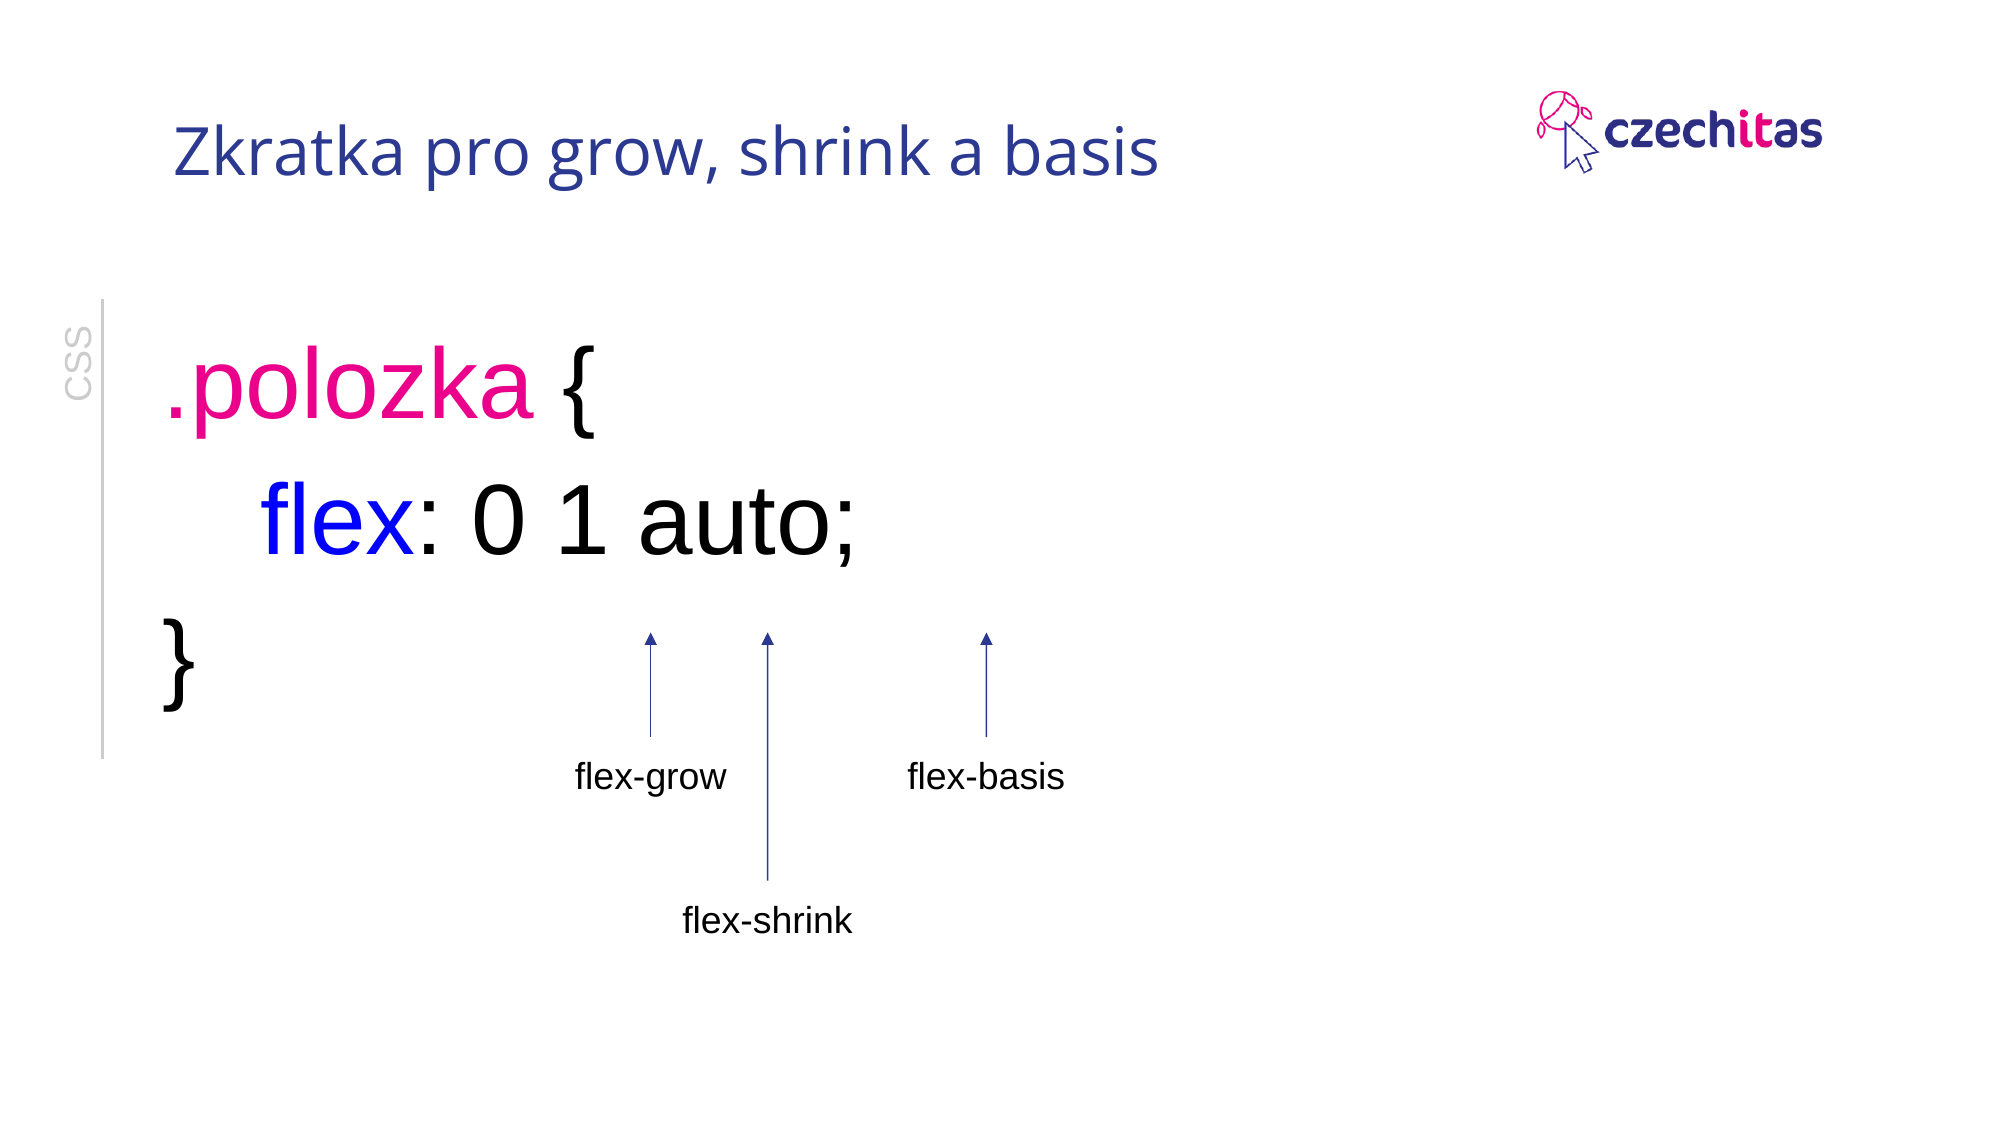

# Zkratka pro grow, shrink a basis
CSS
.polozka {
flex: 0 1 auto;
}
flex-grow
flex-basis
flex-shrink